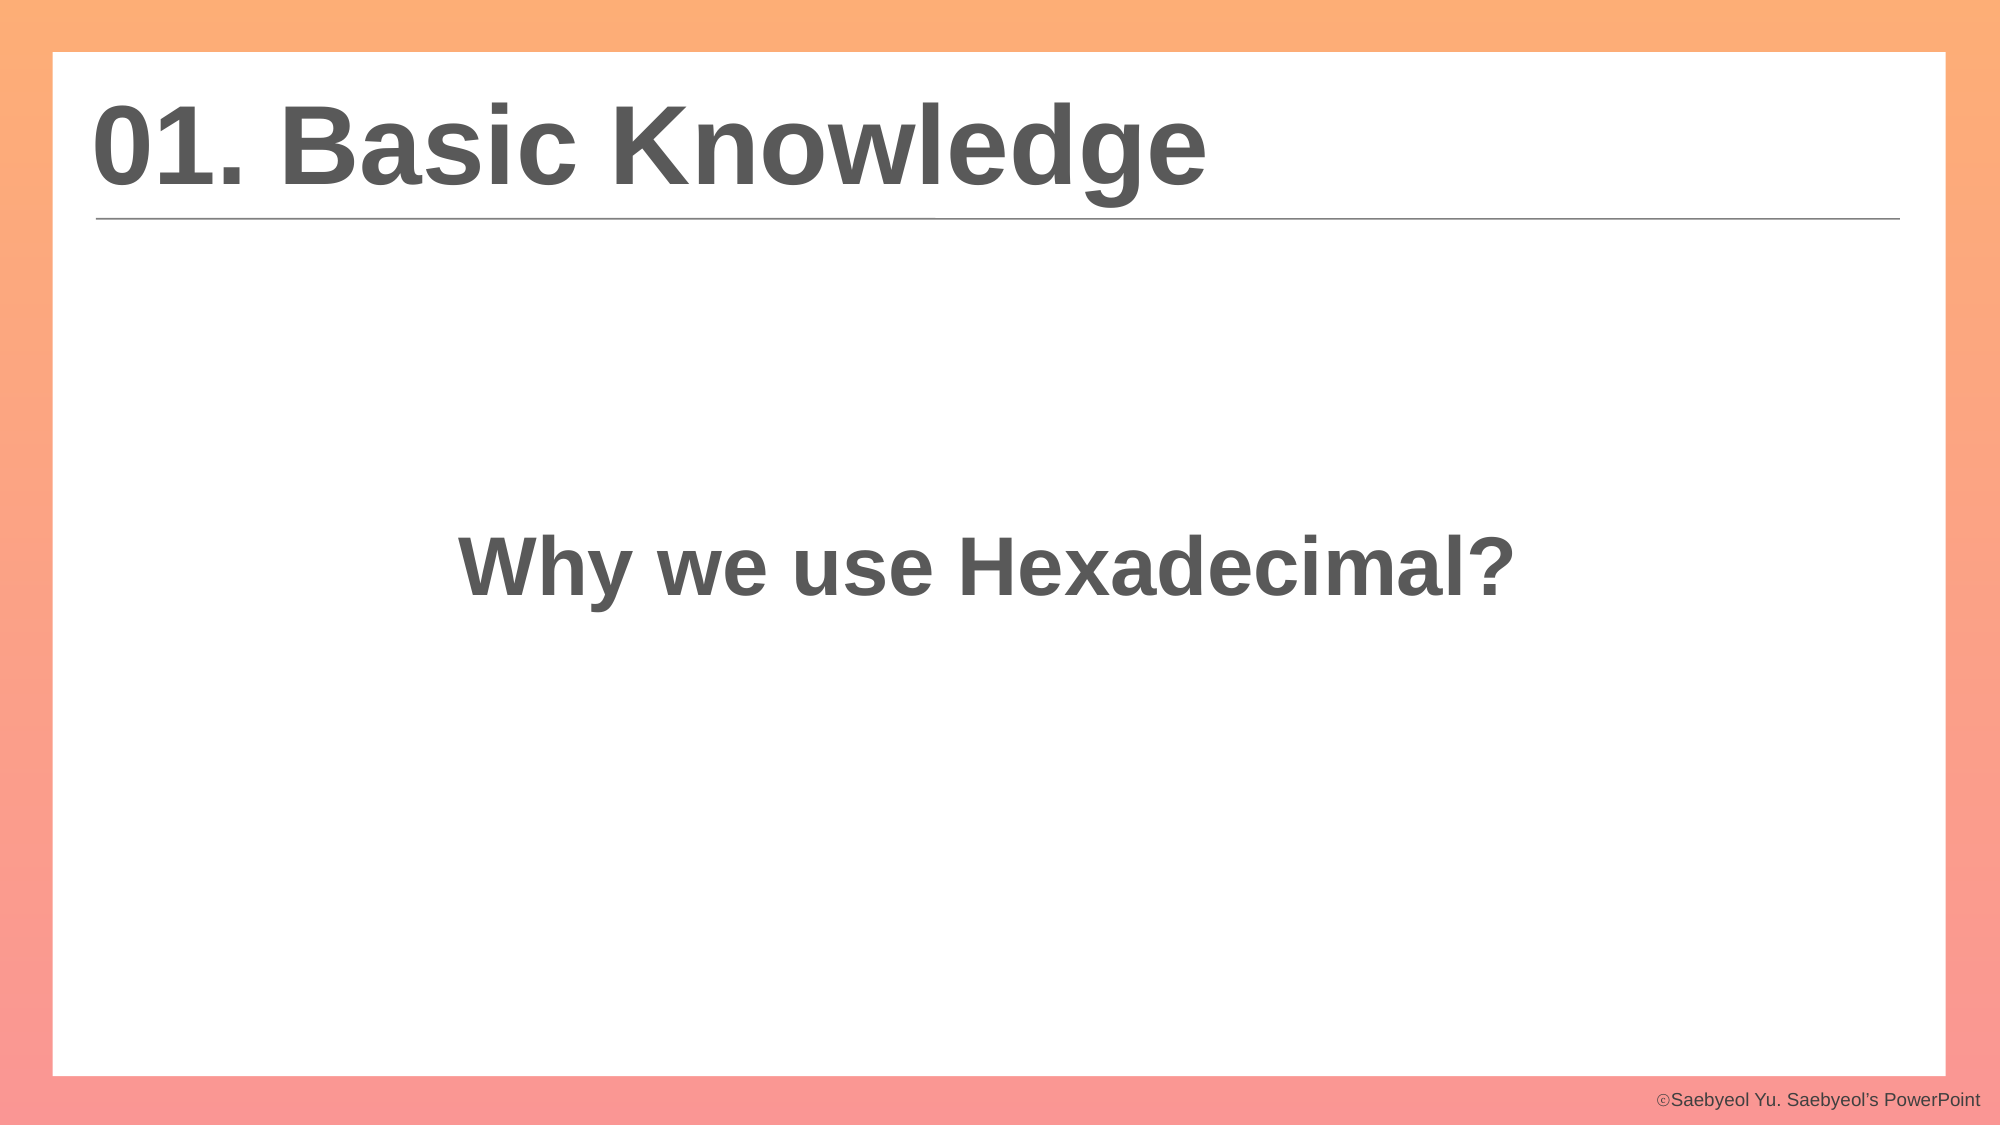

01. Basic Knowledge
Why we use Hexadecimal?
Why we use Hexadecimal?